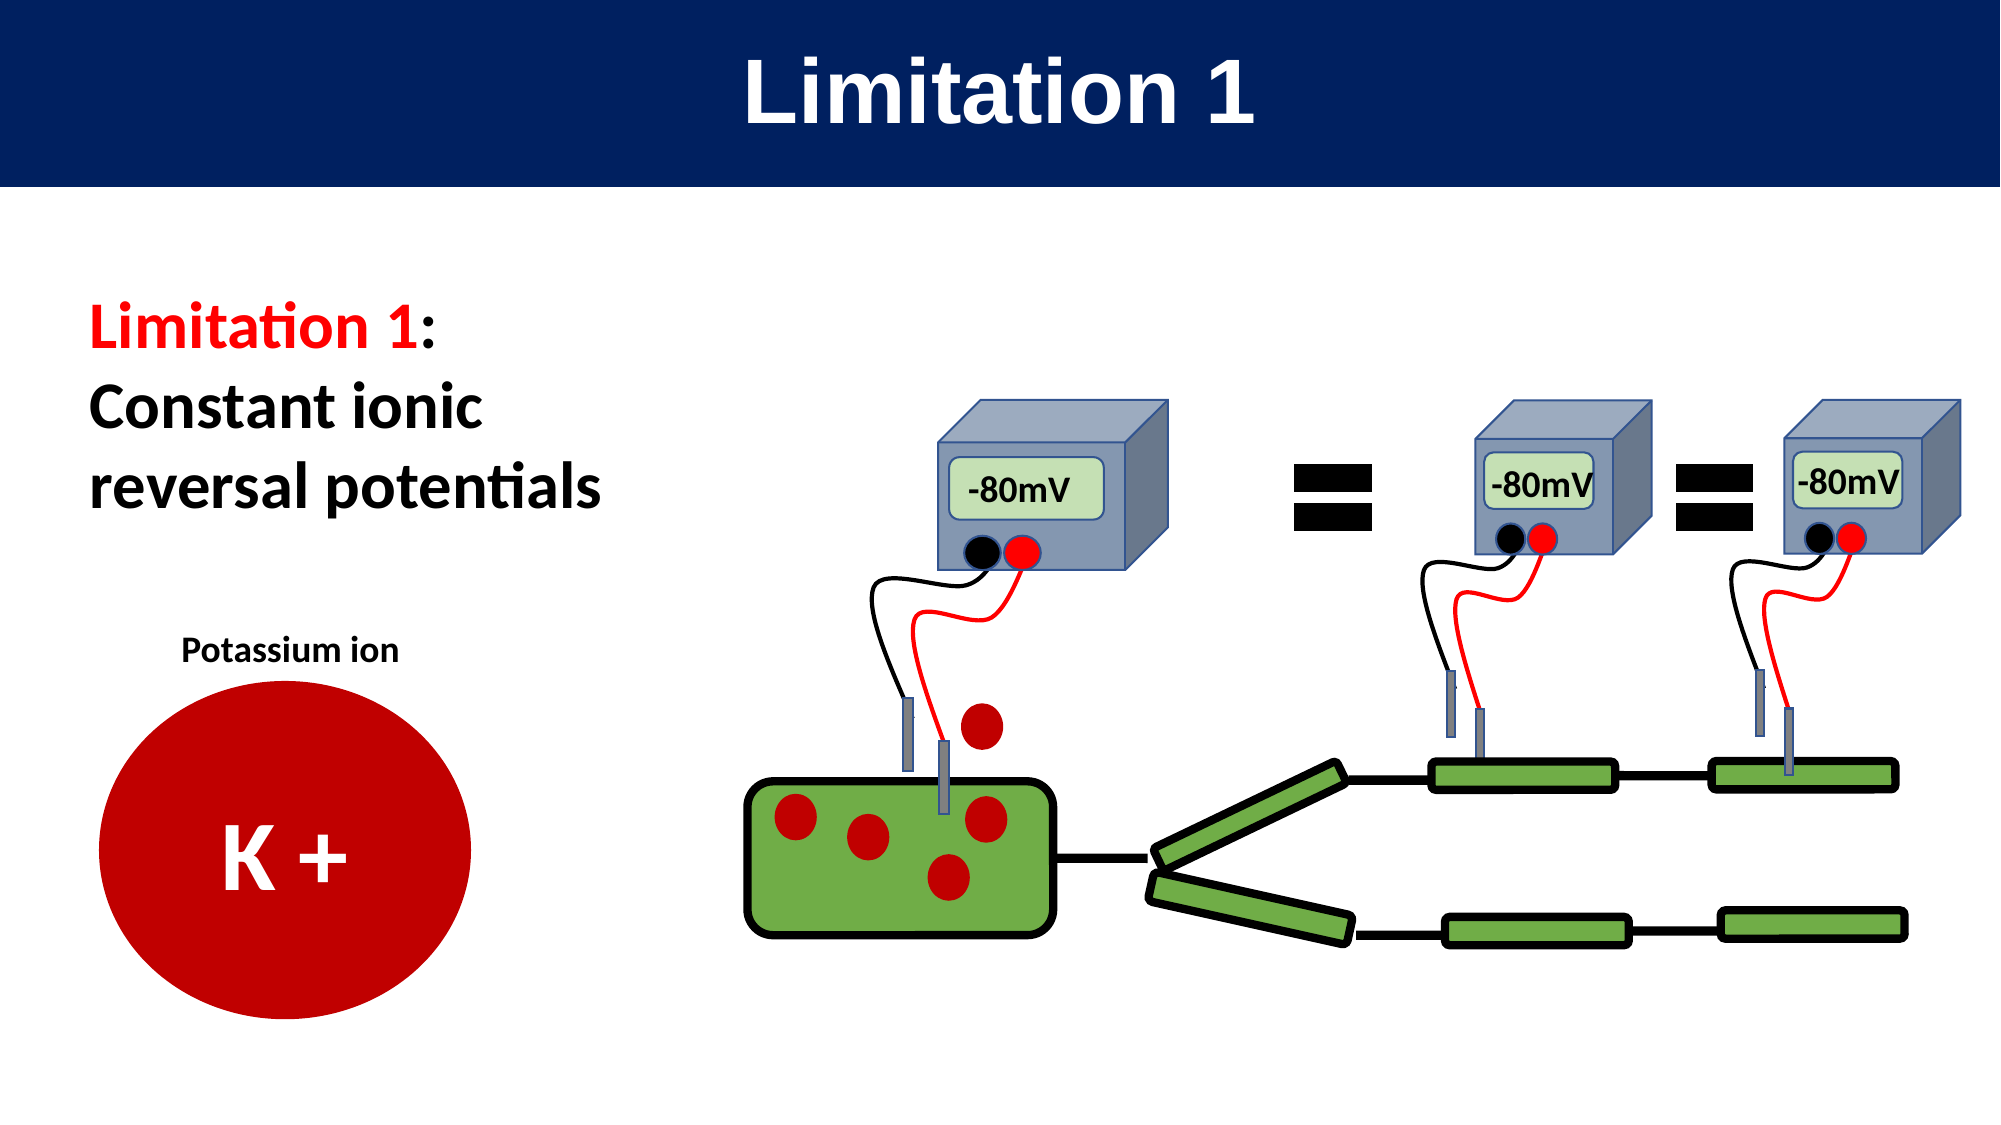

# Limitation 1
Limitation 1: Constant ionic reversal potentials

-80mV

-80mV

-80mV
Potassium ion
K +